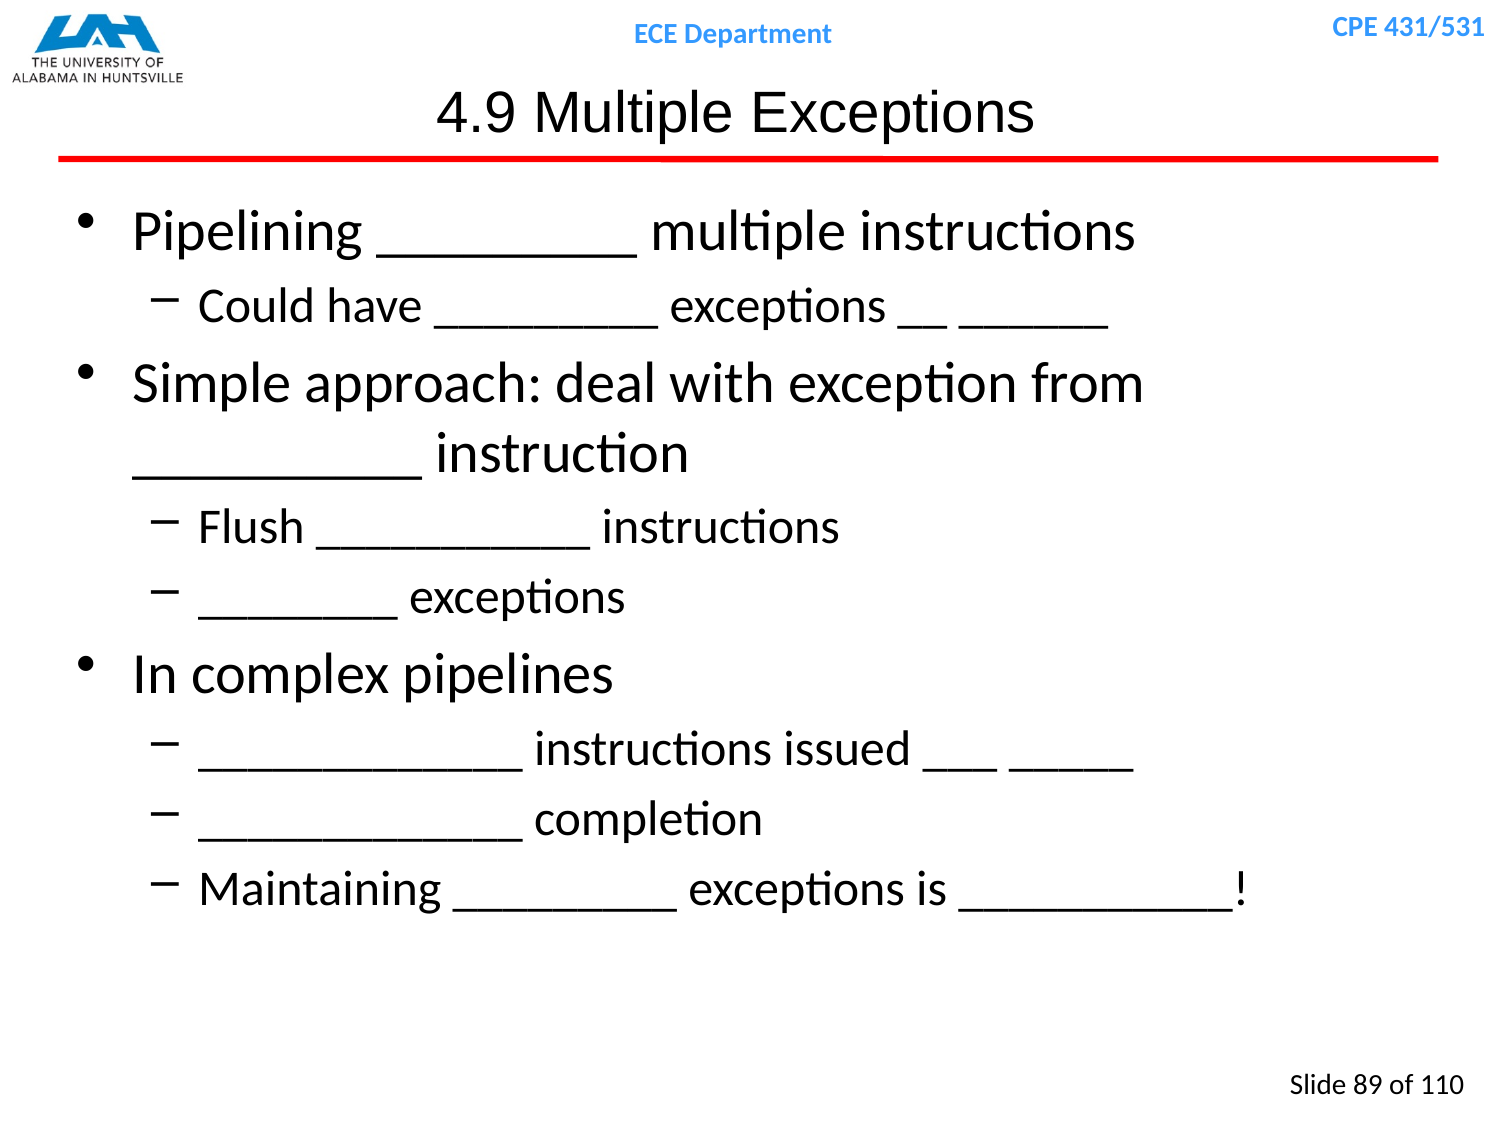

# 4.9 Multiple Exceptions
Pipelining _________ multiple instructions
Could have _________ exceptions __ ______
Simple approach: deal with exception from __________ instruction
Flush ___________ instructions
________ exceptions
In complex pipelines
_____________ instructions issued ___ _____
_____________ completion
Maintaining _________ exceptions is ___________!